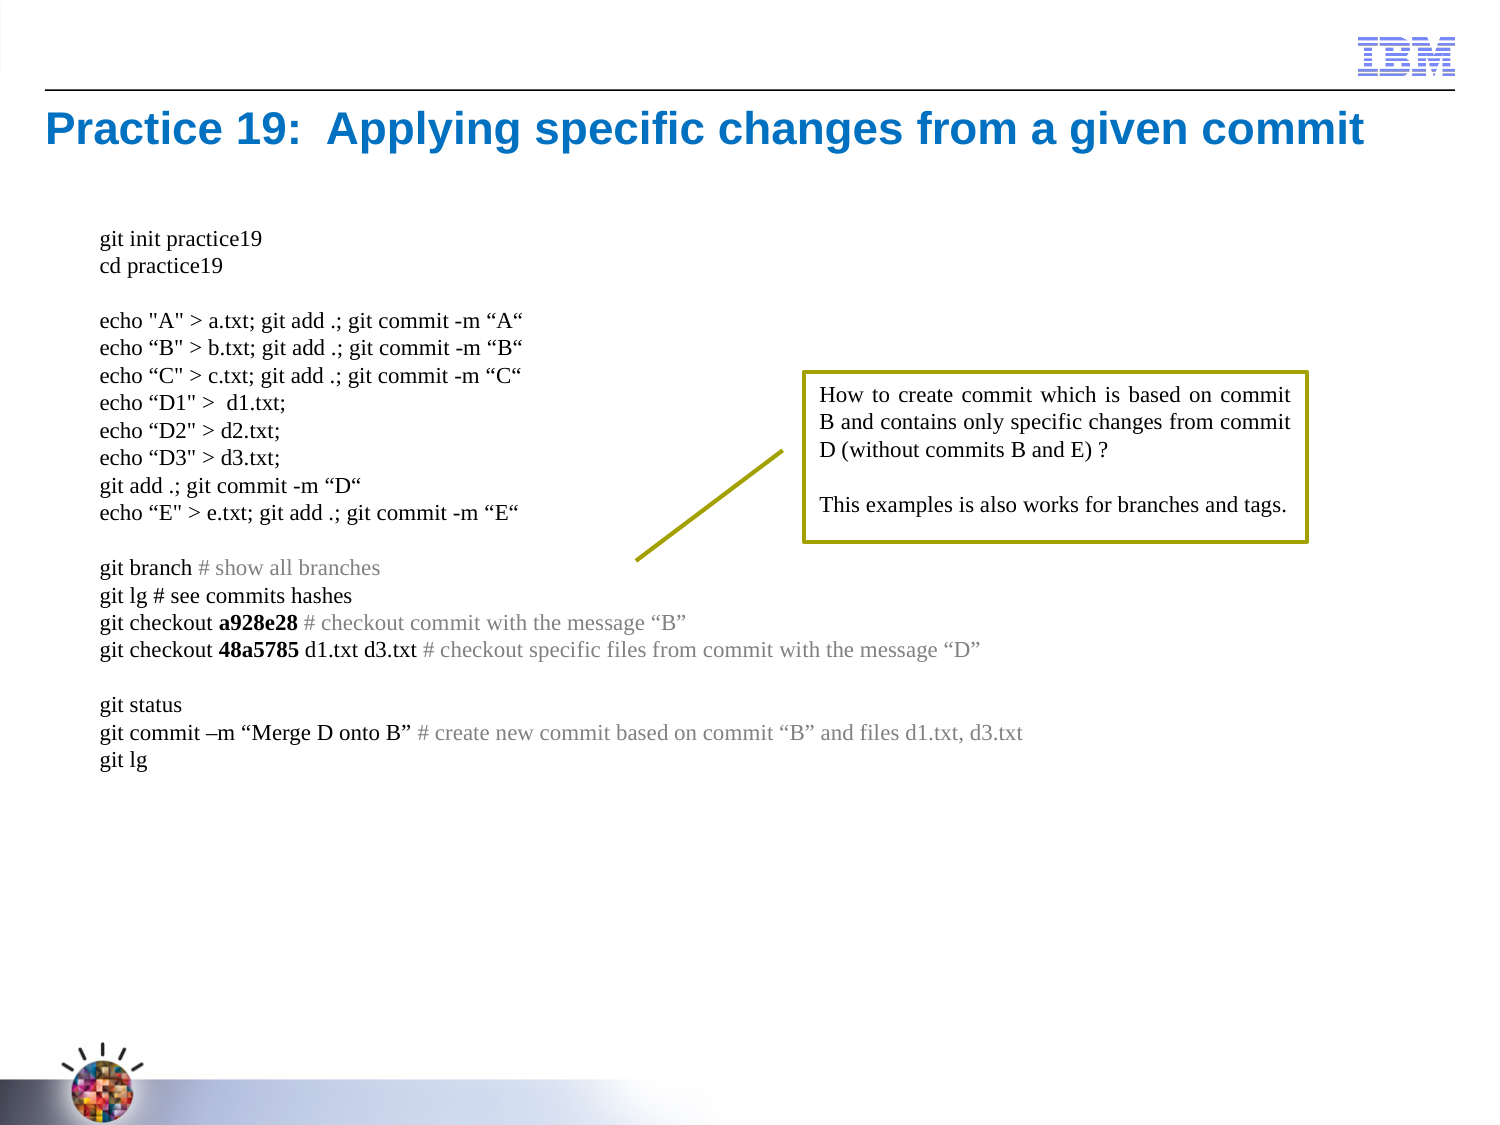

Practice 19:  Applying specific changes from a given commit
git init practice19
cd practice19

echo "A" > a.txt; git add .; git commit -m “A“
echo “B" > b.txt; git add .; git commit -m “B“
echo “C" > c.txt; git add .; git commit -m “C“
echo “D1" >  d1.txt;
echo “D2" > d2.txt;
echo “D3" > d3.txt;
git add .; git commit -m “D“
echo “E" > e.txt; git add .; git commit -m “E“

git branch # show all branches
git lg # see commits hashes
git checkout a928e28 # checkout commit with the message “B”
git checkout 48a5785 d1.txt d3.txt # checkout specific files from commit with the message “D”

git status
git commit –m “Merge D onto B” # create new commit based on commit “B” and files d1.txt, d3.txt
git lg

How to create commit which is based on commit B and contains only specific changes from commit D (without commits B and E) ?

This examples is also works for branches and tags.